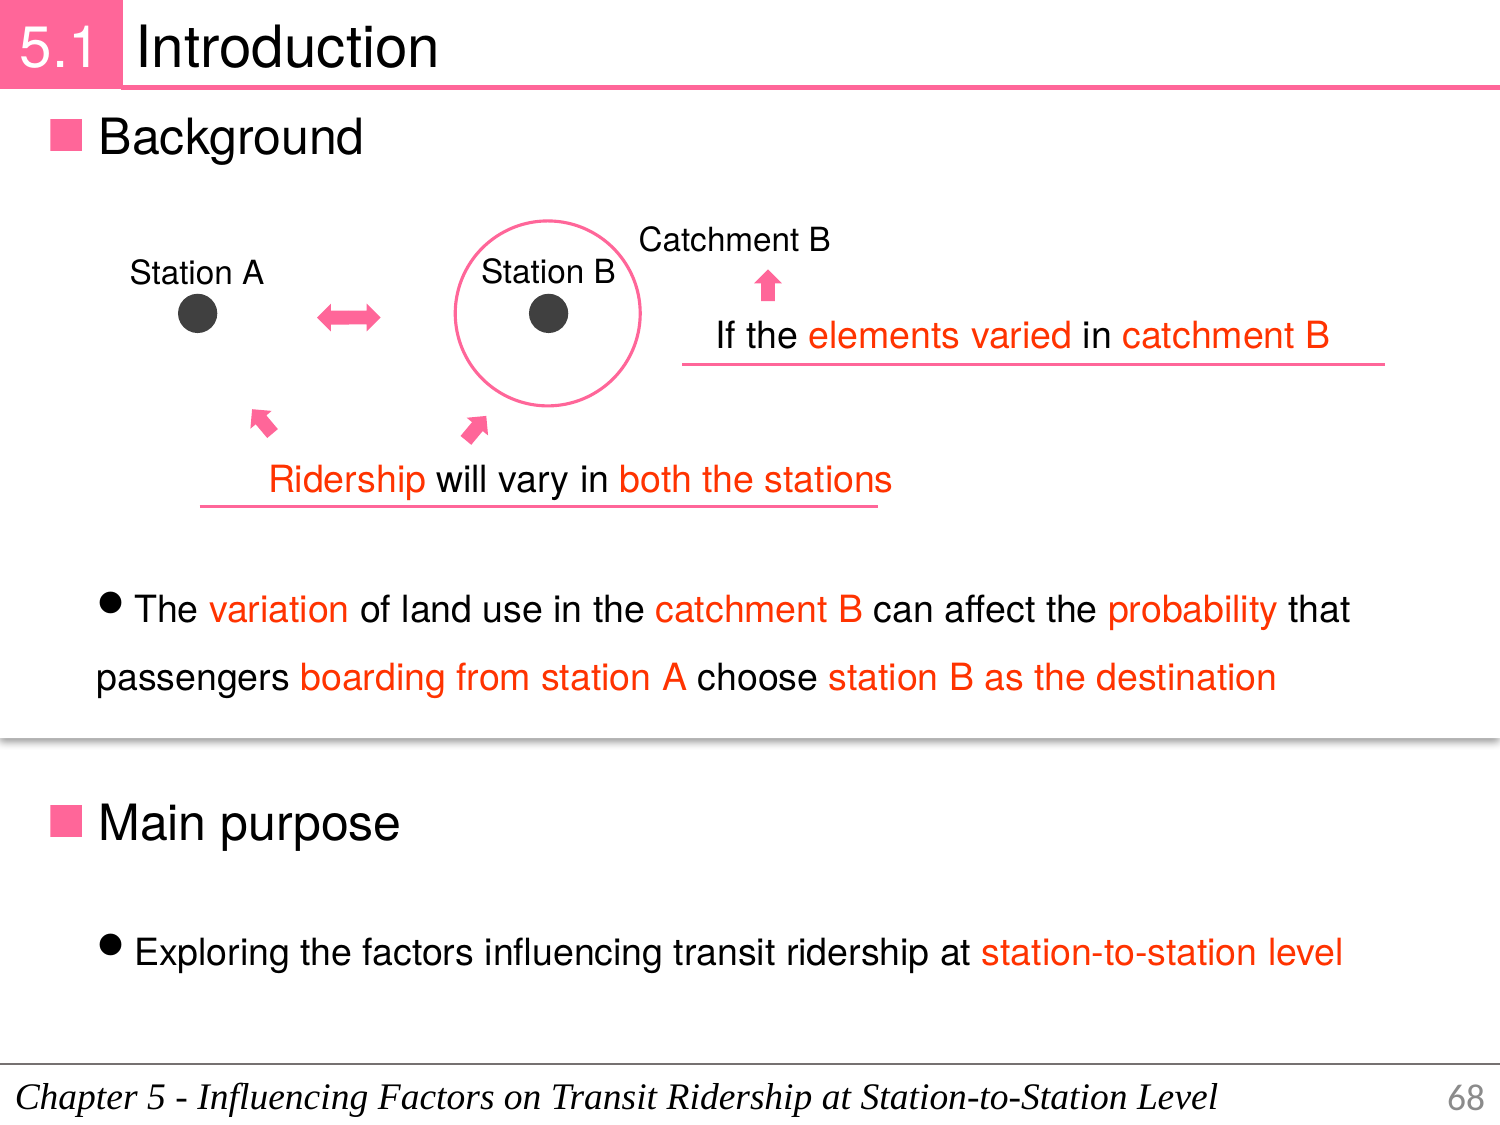

5.1
Introduction

Background

Catchment B

Station B
Station A

If the elements varied in catchment B
Ridership will vary in both the stations

The variation of land use in the catchment B can affect the probability that passengers boarding from station A choose station B as the destination
Main purpose

Exploring the factors influencing transit ridership at station-to-station level
Chapter 5 - Influencing Factors on Transit Ridership at Station-to-Station Level
68